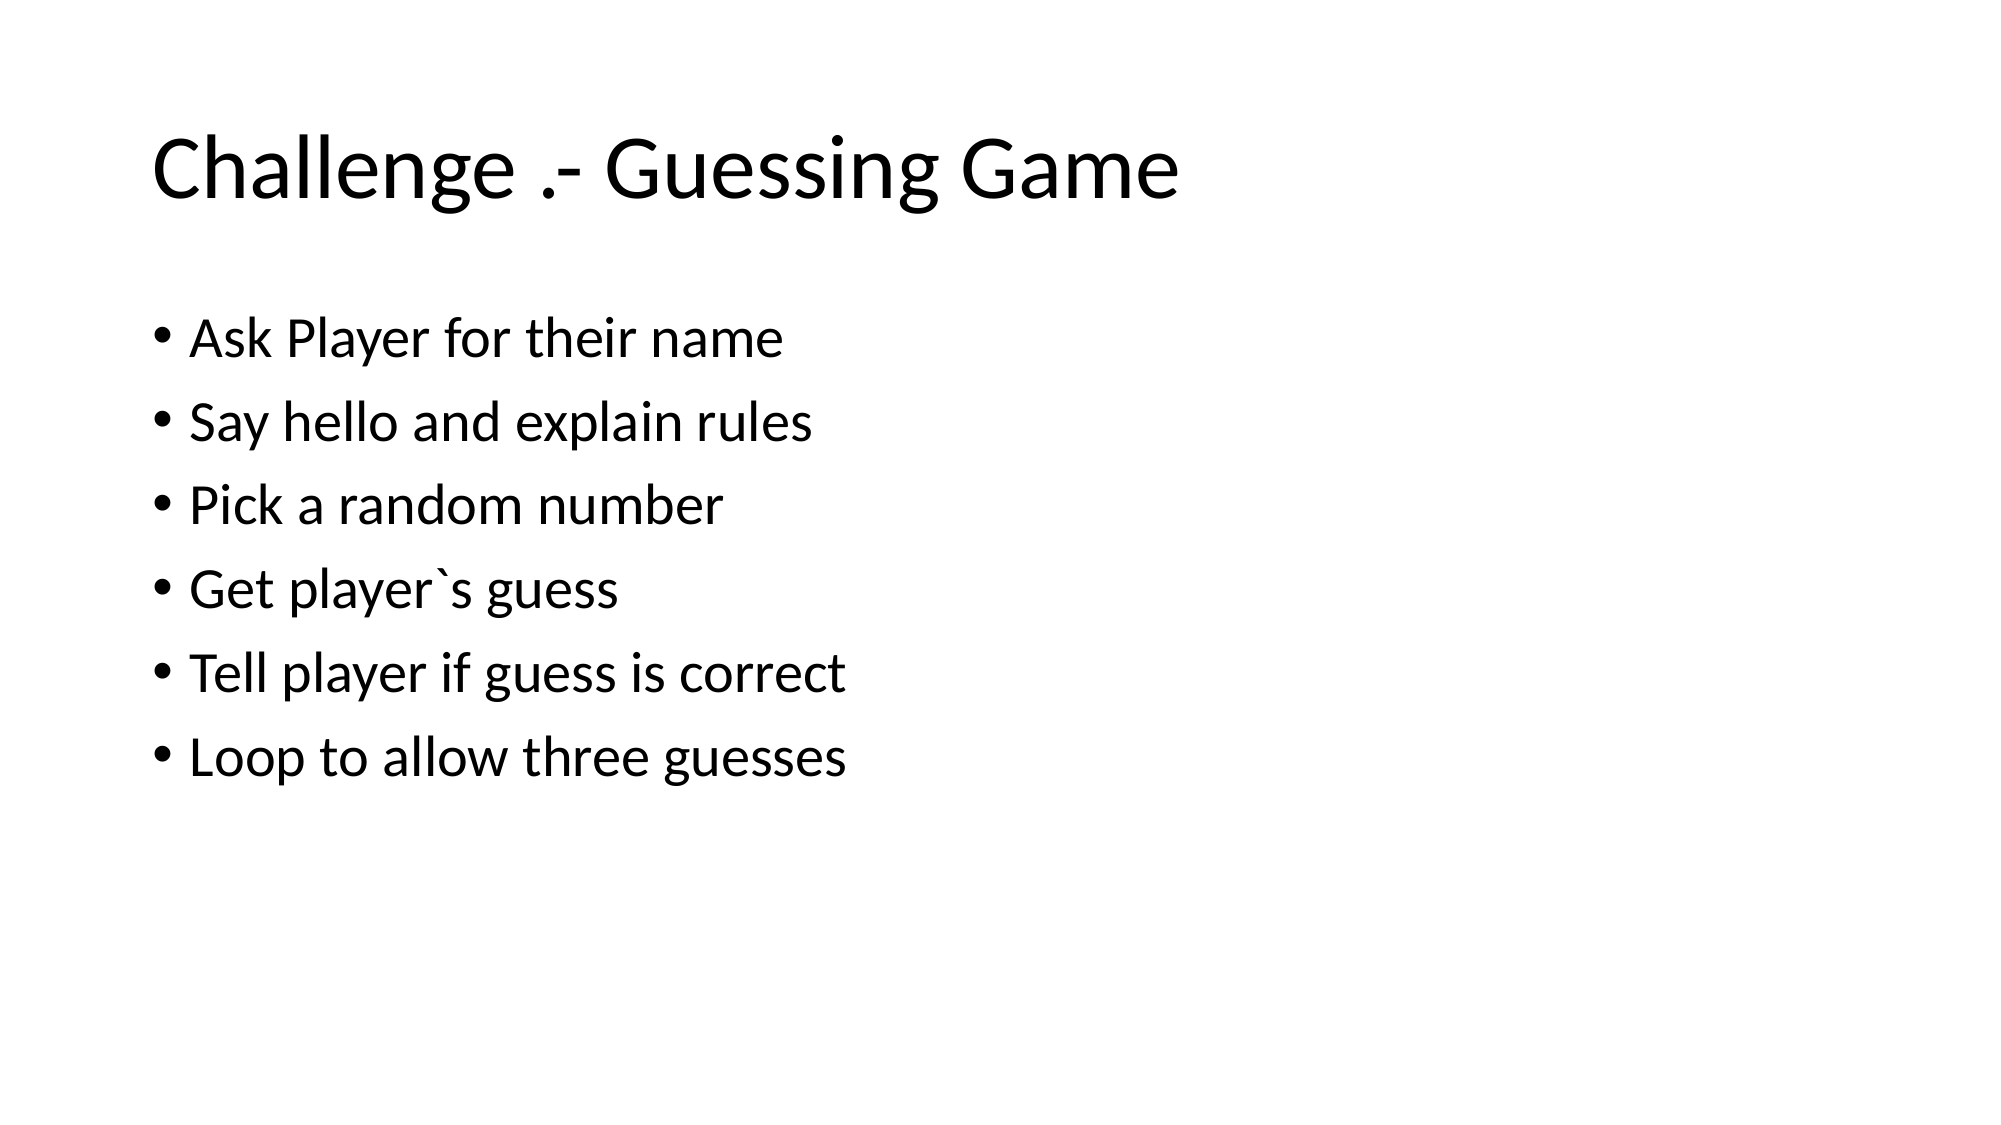

# Challenge .- Guessing Game
Ask Player for their name
Say hello and explain rules
Pick a random number
Get player`s guess
Tell player if guess is correct
Loop to allow three guesses